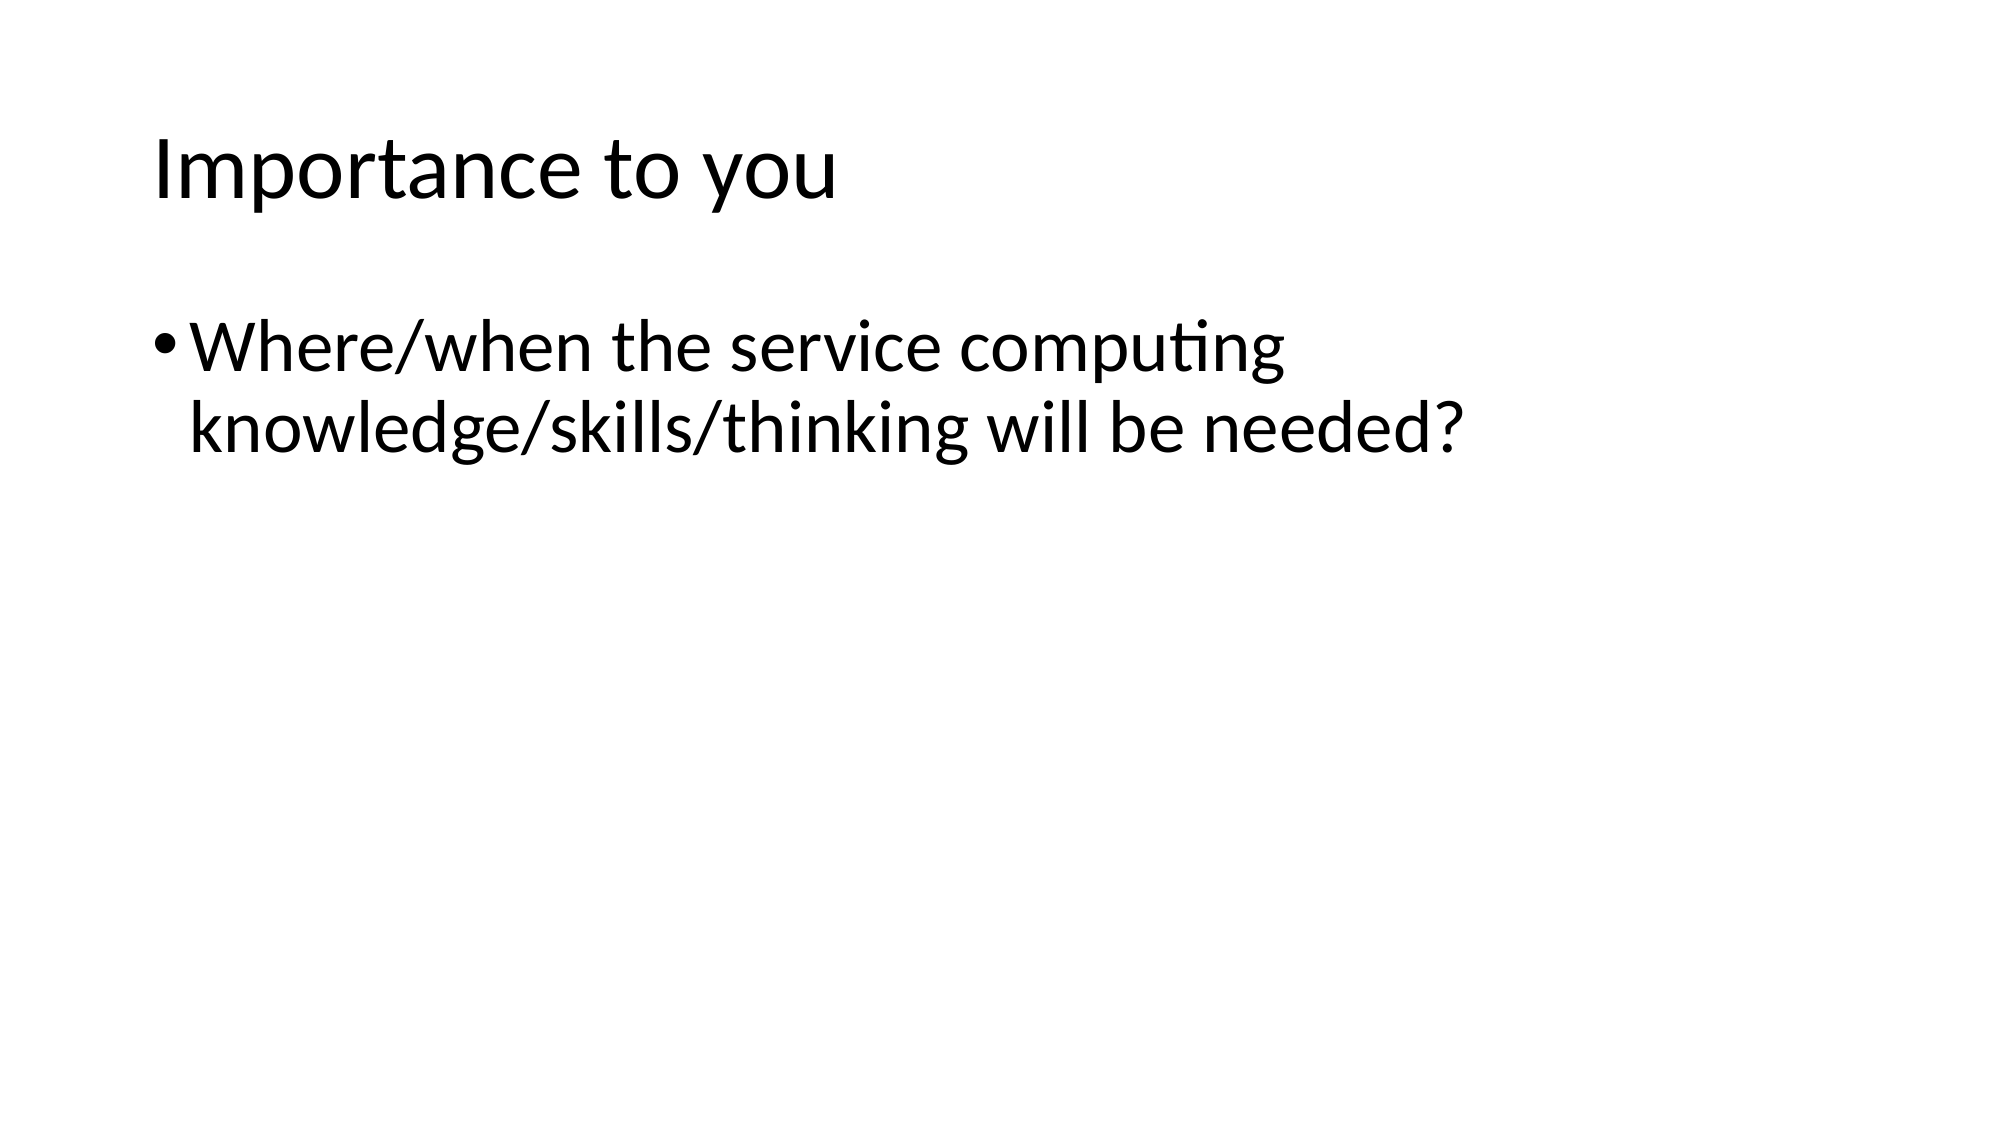

# Importance to you
Where/when the service computing knowledge/skills/thinking will be needed?